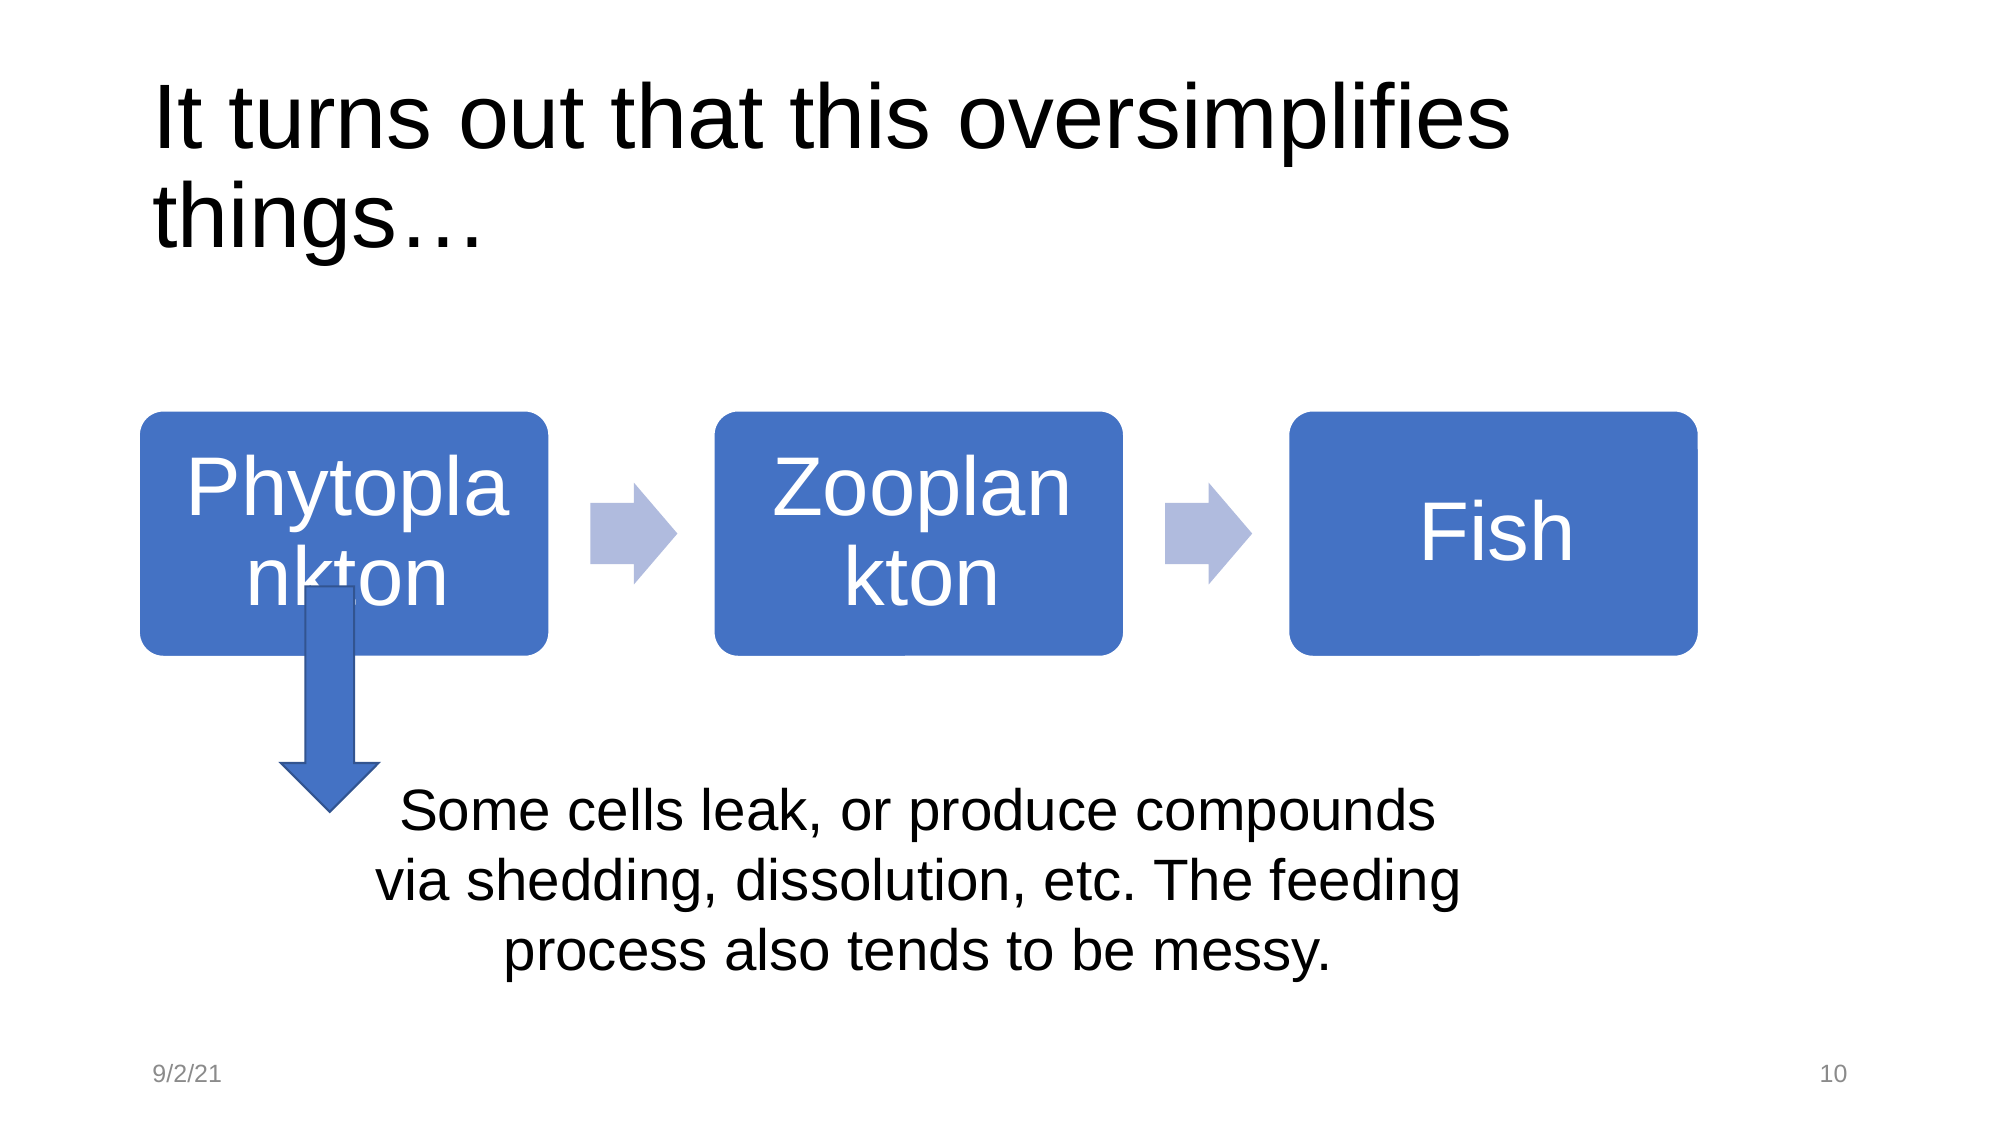

# It turns out that this oversimplifies things…
Phytoplankton

Zooplankton

Fish

Some cells leak, or produce compounds via shedding, dissolution, etc. The feeding process also tends to be messy.
9/2/21
10